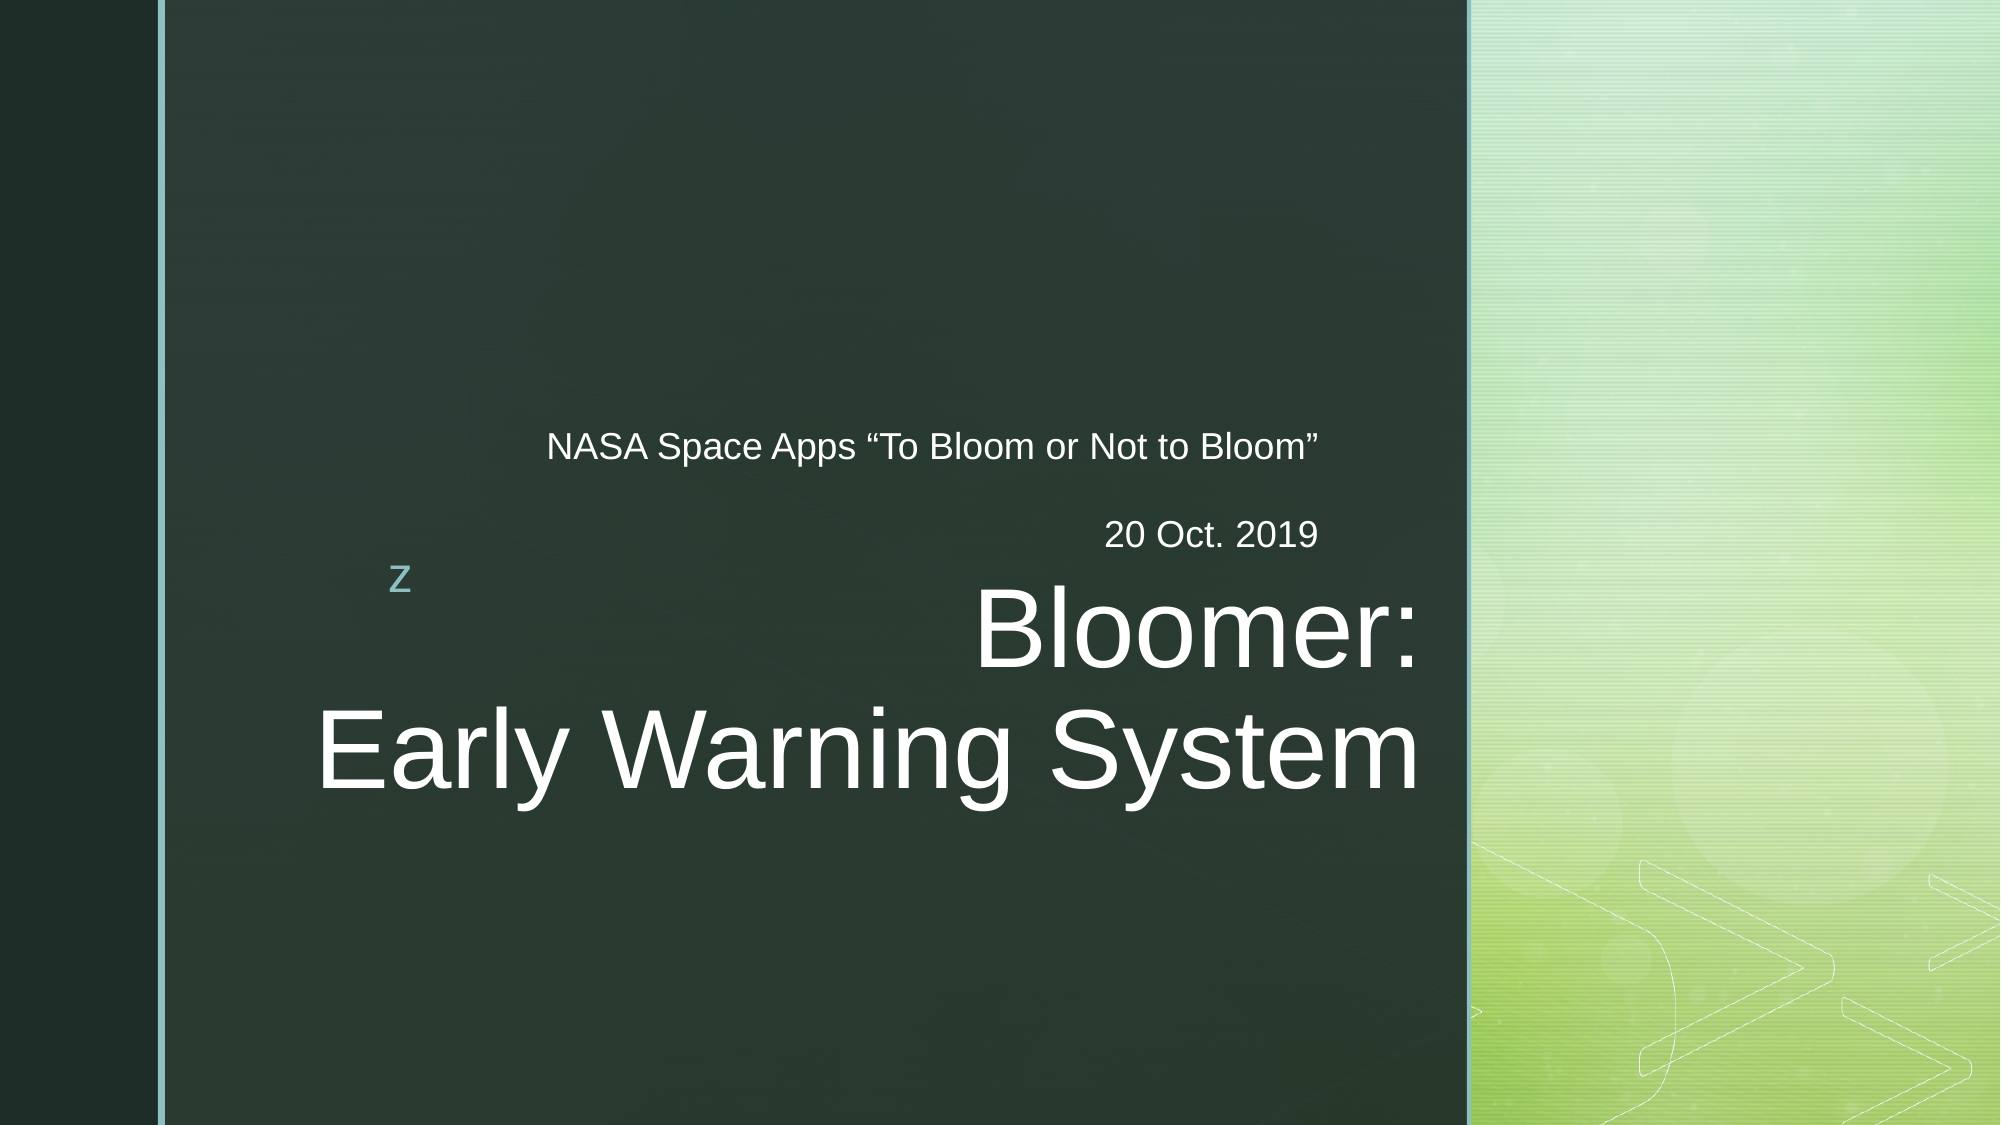

NASA Space Apps “To Bloom or Not to Bloom”
20 Oct. 2019
# Bloomer: Early Warning System